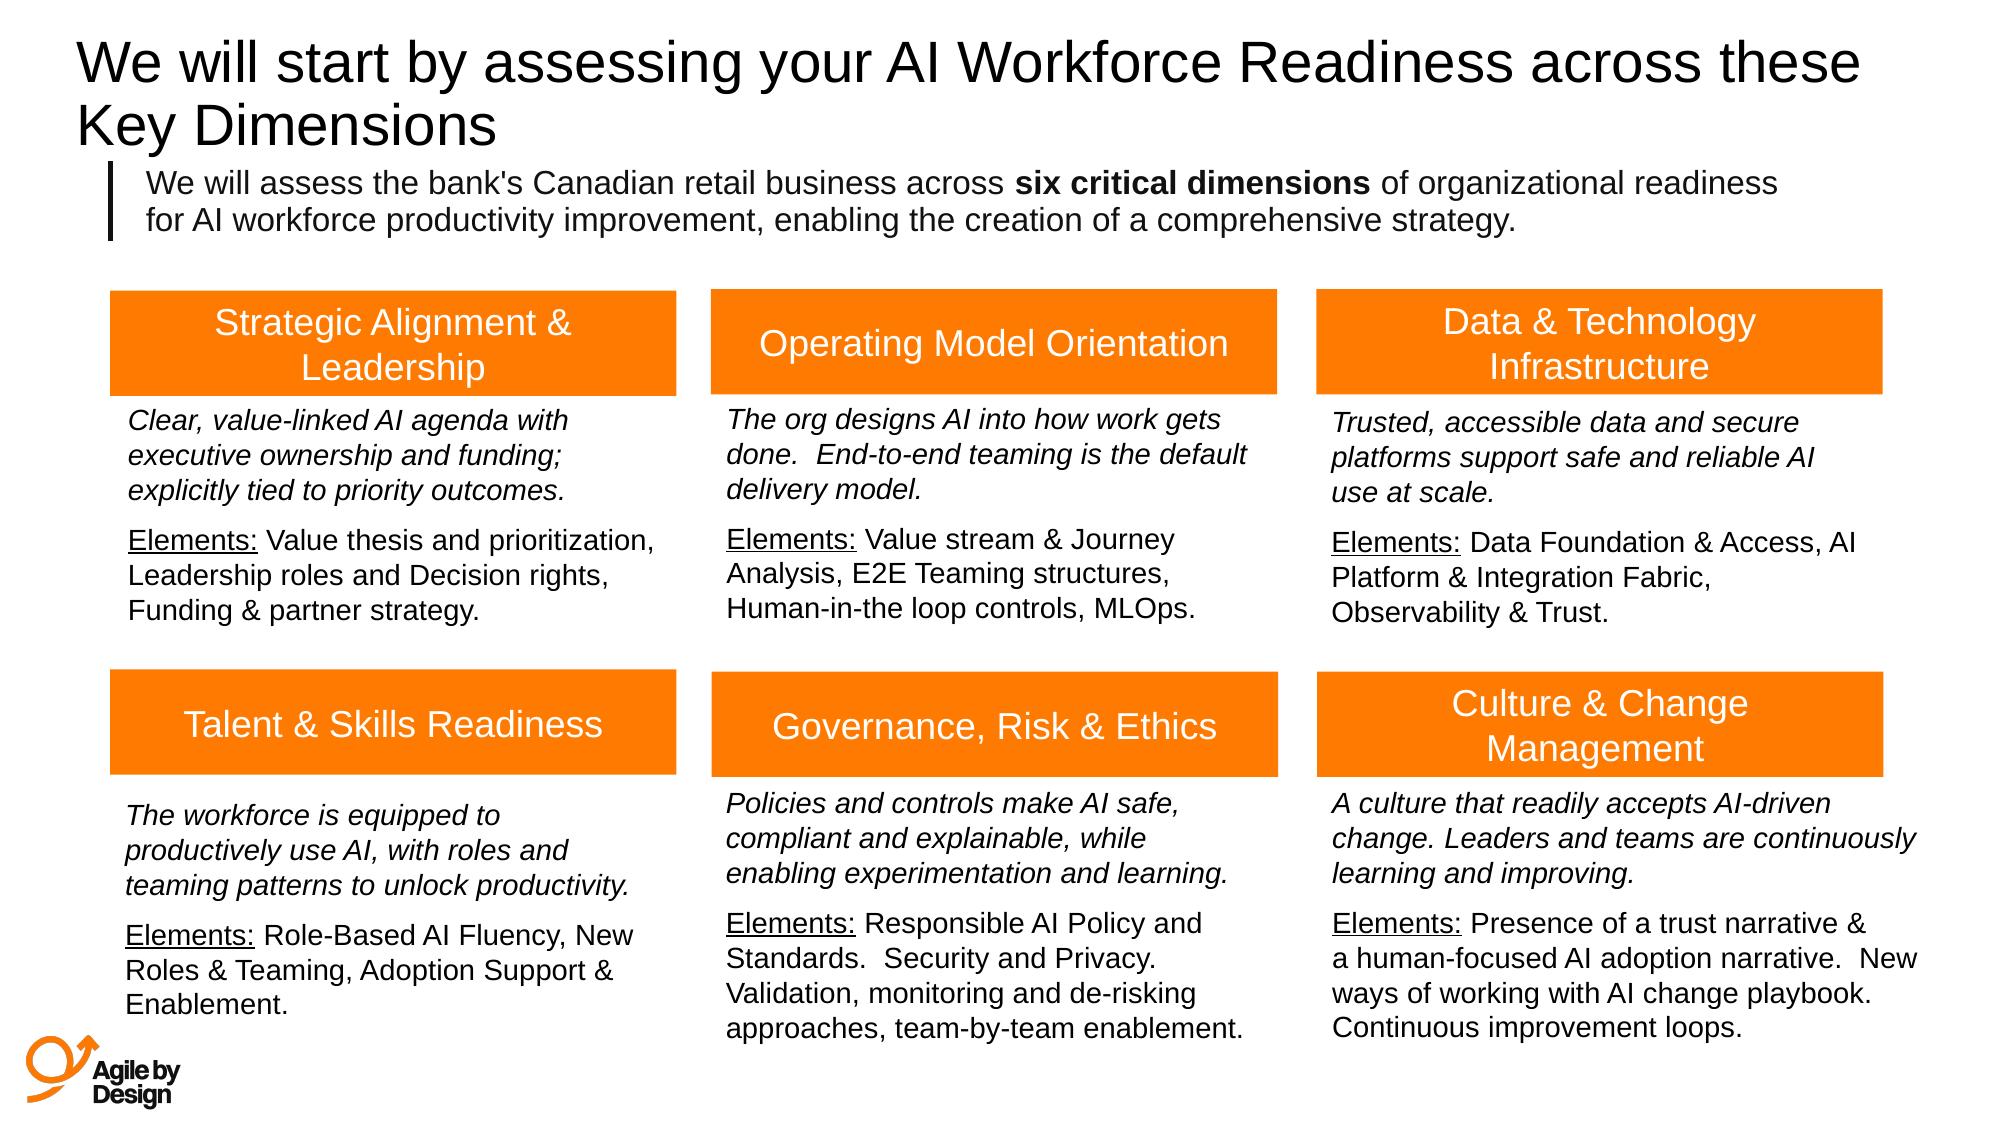

We will start by assessing your AI Workforce Readiness across these Key Dimensions
| We will assess the bank's Canadian retail business across six critical dimensions of organizational readiness for AI workforce productivity improvement, enabling the creation of a comprehensive strategy. |
| --- |
What are the dimensions of a strategy to realize an "AI-Ready" organization?
Purpose and Strategy Alignment
Process and Workflow Re-design
Capability Development
Management systems and leadership behaviours
Mindset and cultural transformation
Measurement and continuous improvement
Operating Model Orientation
Data & Technology Infrastructure
Strategic Alignment & Leadership
The org designs AI into how work gets done.  End-to-end teaming is the default delivery model.
Elements: Value stream & Journey Analysis, E2E Teaming structures, Human-in-the loop controls, MLOps.
Clear, value-linked AI agenda with executive ownership and funding; explicitly tied to priority outcomes.
Elements: Value thesis and prioritization, Leadership roles and Decision rights, Funding & partner strategy.
Trusted, accessible data and secure platforms support safe and reliable AI use at scale.
Elements: Data Foundation & Access, AI Platform & Integration Fabric, Observability & Trust.
Talent & Skills Readiness
Governance, Risk & Ethics
Culture & Change Management
A culture that readily accepts AI-driven change. Leaders and teams are continuously learning and improving.
Elements: Presence of a trust narrative &
a human-focused AI adoption narrative.  New ways of working with AI change playbook.  Continuous improvement loops.
Policies and controls make AI safe, compliant and explainable, while enabling experimentation and learning.
Elements: Responsible AI Policy and Standards.  Security and Privacy. Validation, monitoring and de-risking approaches, team-by-team enablement.
The workforce is equipped to productively use AI, with roles and teaming patterns to unlock productivity.
Elements: Role-Based AI Fluency, New Roles & Teaming, Adoption Support & Enablement.
What does a "ready" organization look like?
Technical Infrastructure
robust data architecture
Modular AI platforms
Human in the loop systems
Organizational Capabilities
Cross-functional teaming
End-to-end teaming readiness  (experience with this)
Change management excellence
Service Design
Learning culture
Service Design
Customer intimacy
Leadership and Governance
Strategic alignment
Ethical frameworks
Investment in people
Reinvention readiness